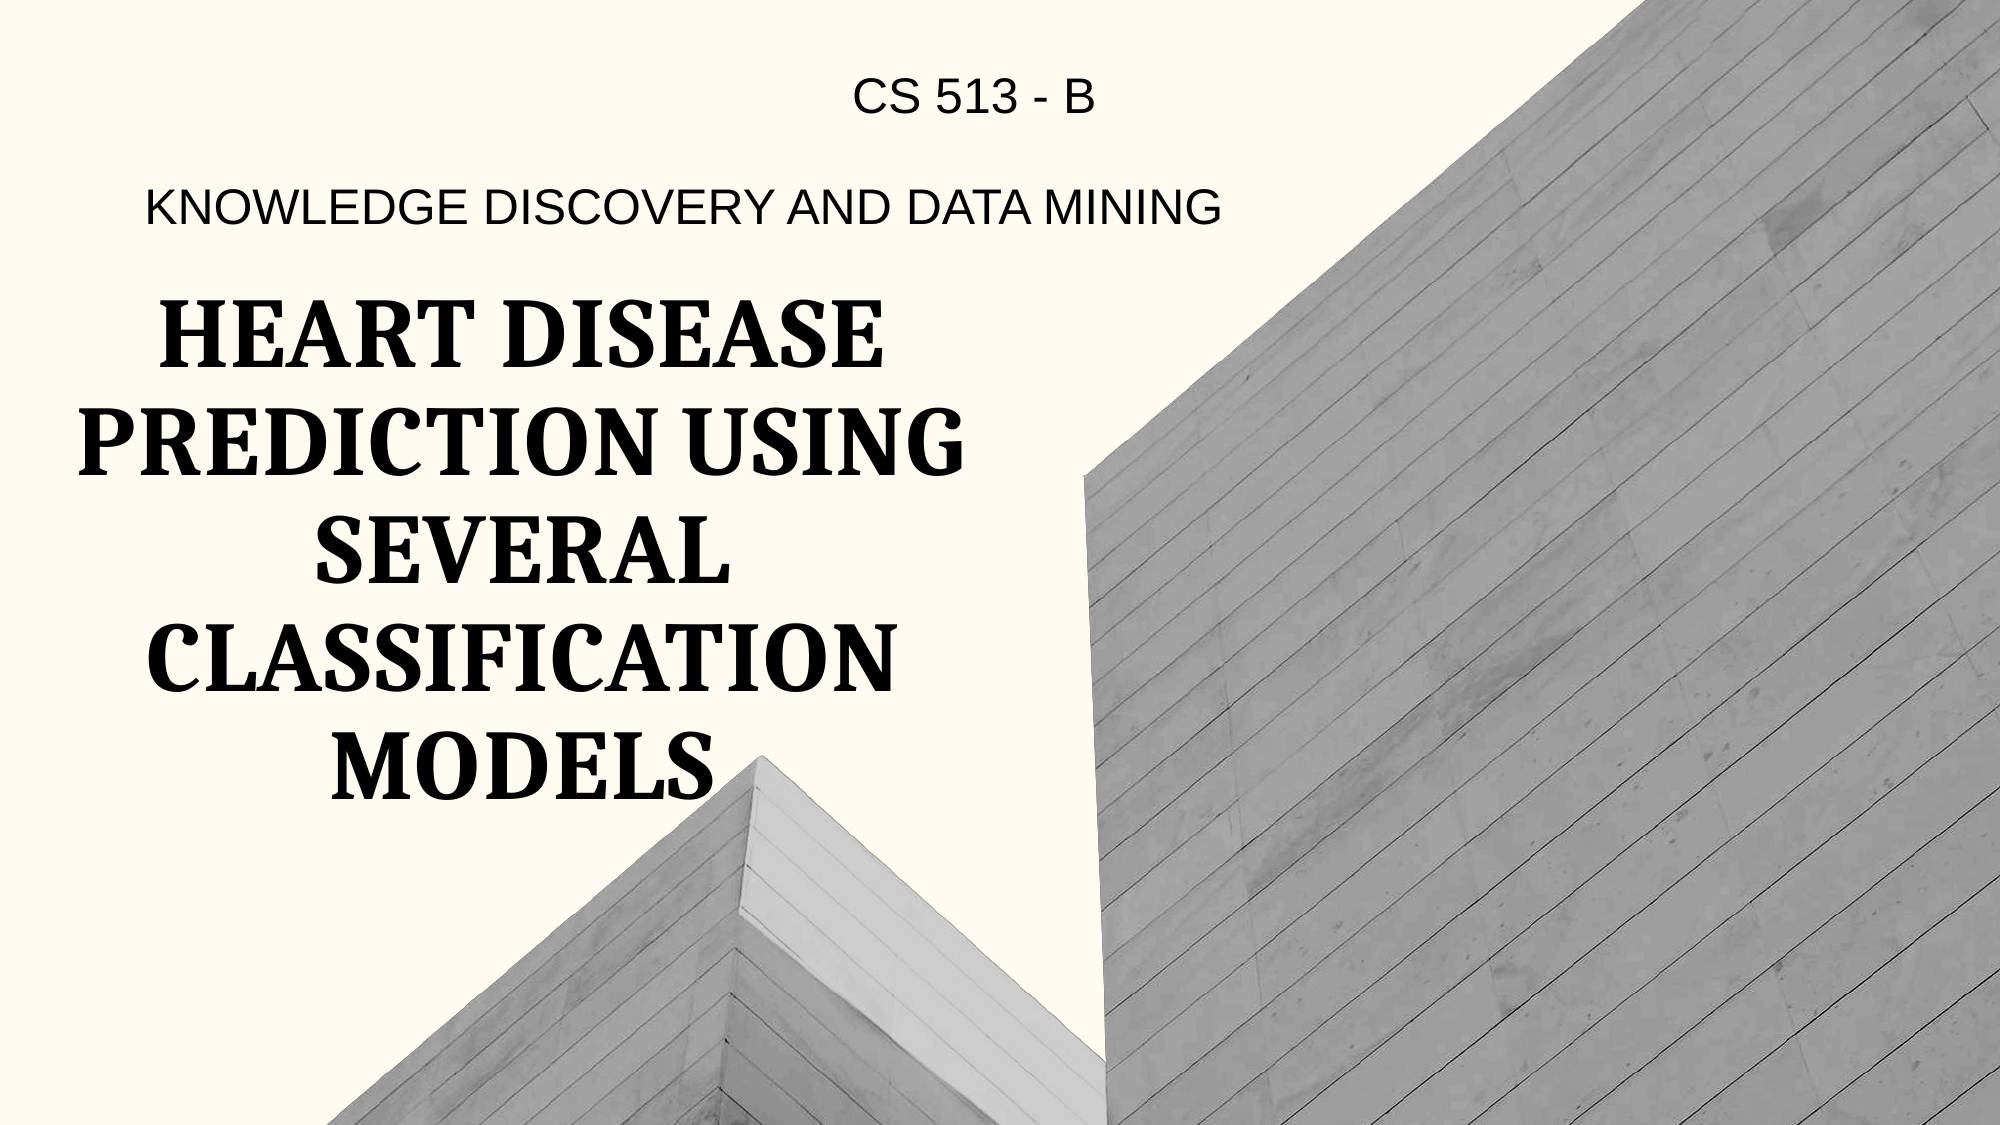

CS 513 - B
KNOWLEDGE DISCOVERY AND DATA MINING
# HEART DISEASE PREDICTION USING SEVERAL CLASSIFICATION MODELS